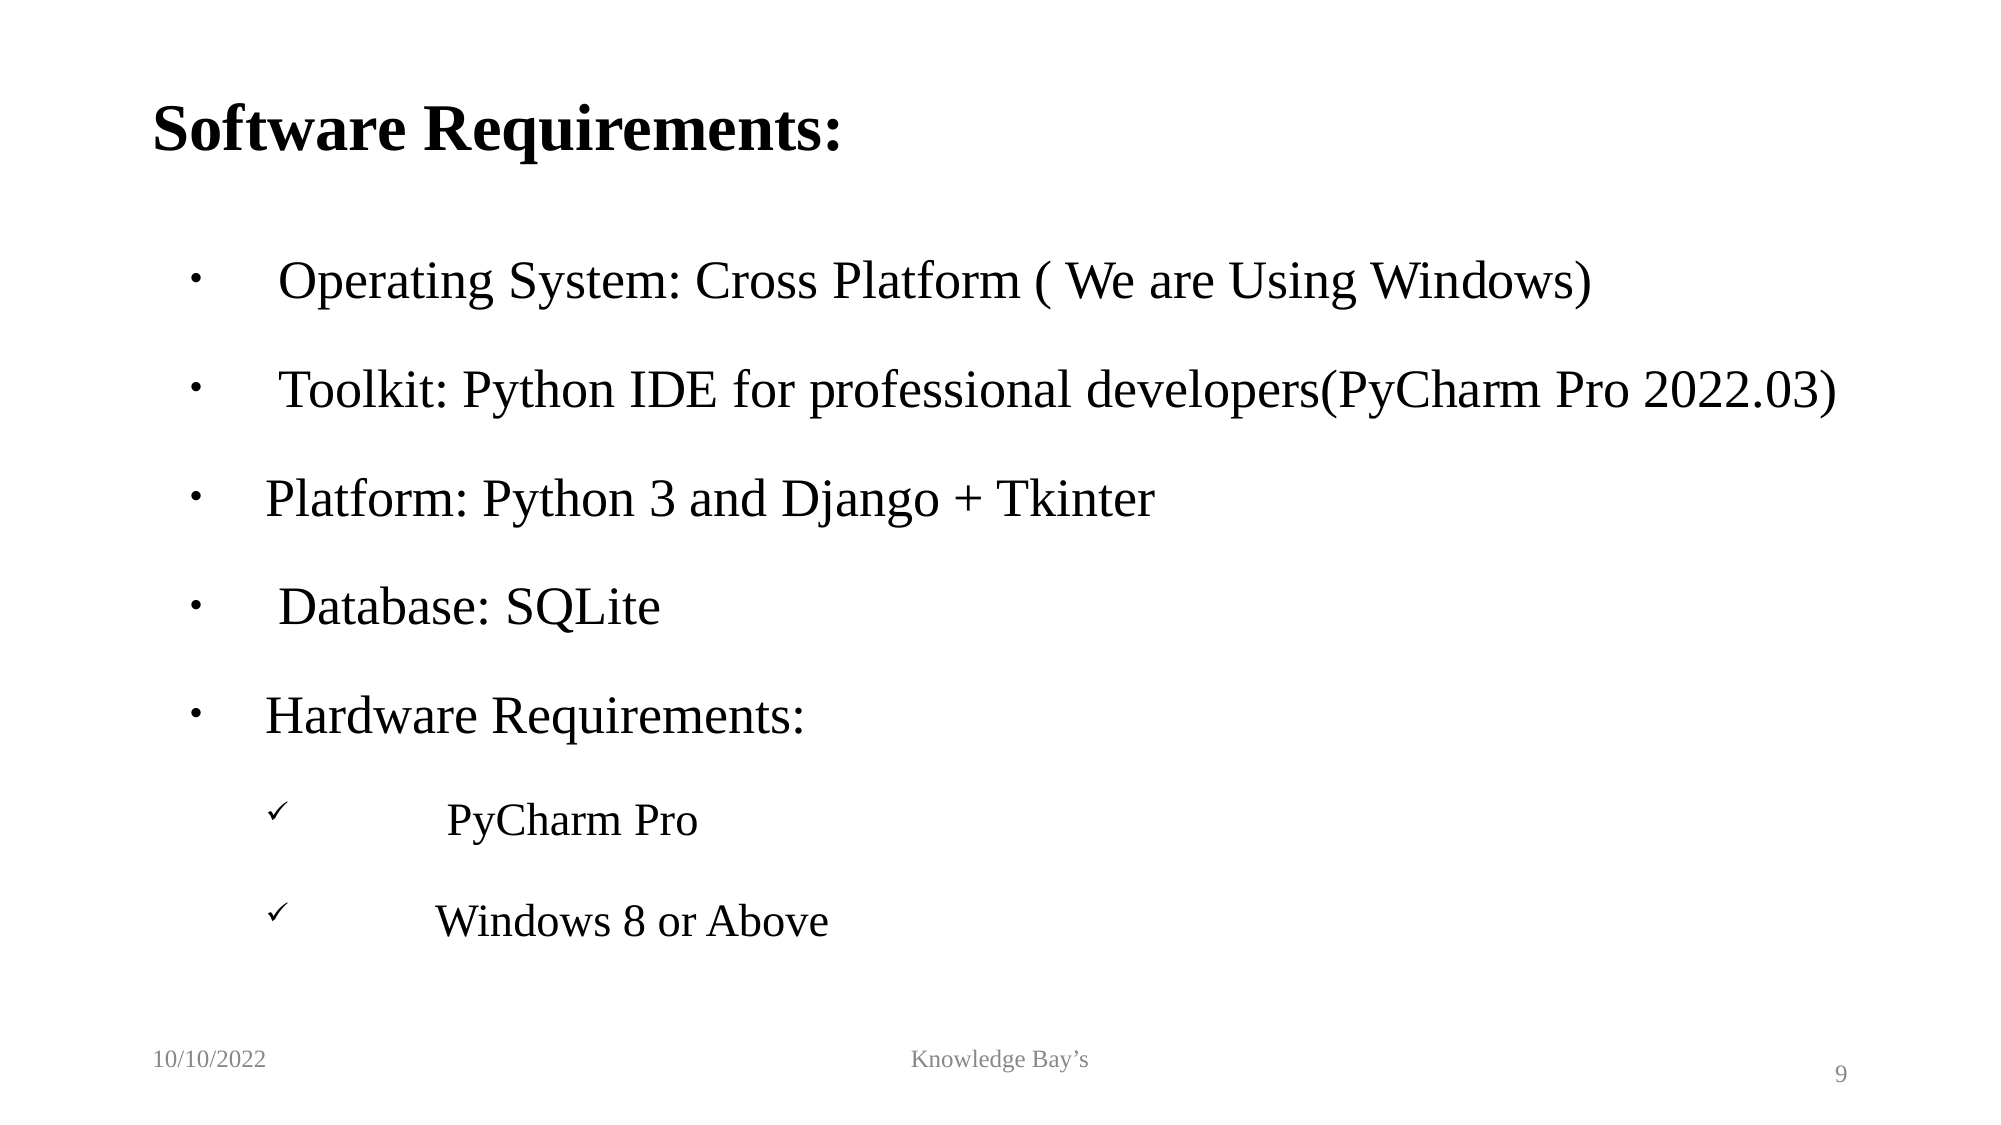

# Software Requirements:
 Operating System: Cross Platform ( We are Using Windows)
 Toolkit: Python IDE for professional developers(PyCharm Pro 2022.03)
Platform: Python 3 and Django + Tkinter
 Database: SQLite
Hardware Requirements:
         PyCharm Pro
        Windows 8 or Above
10/10/2022

Knowledge Bay’s

9